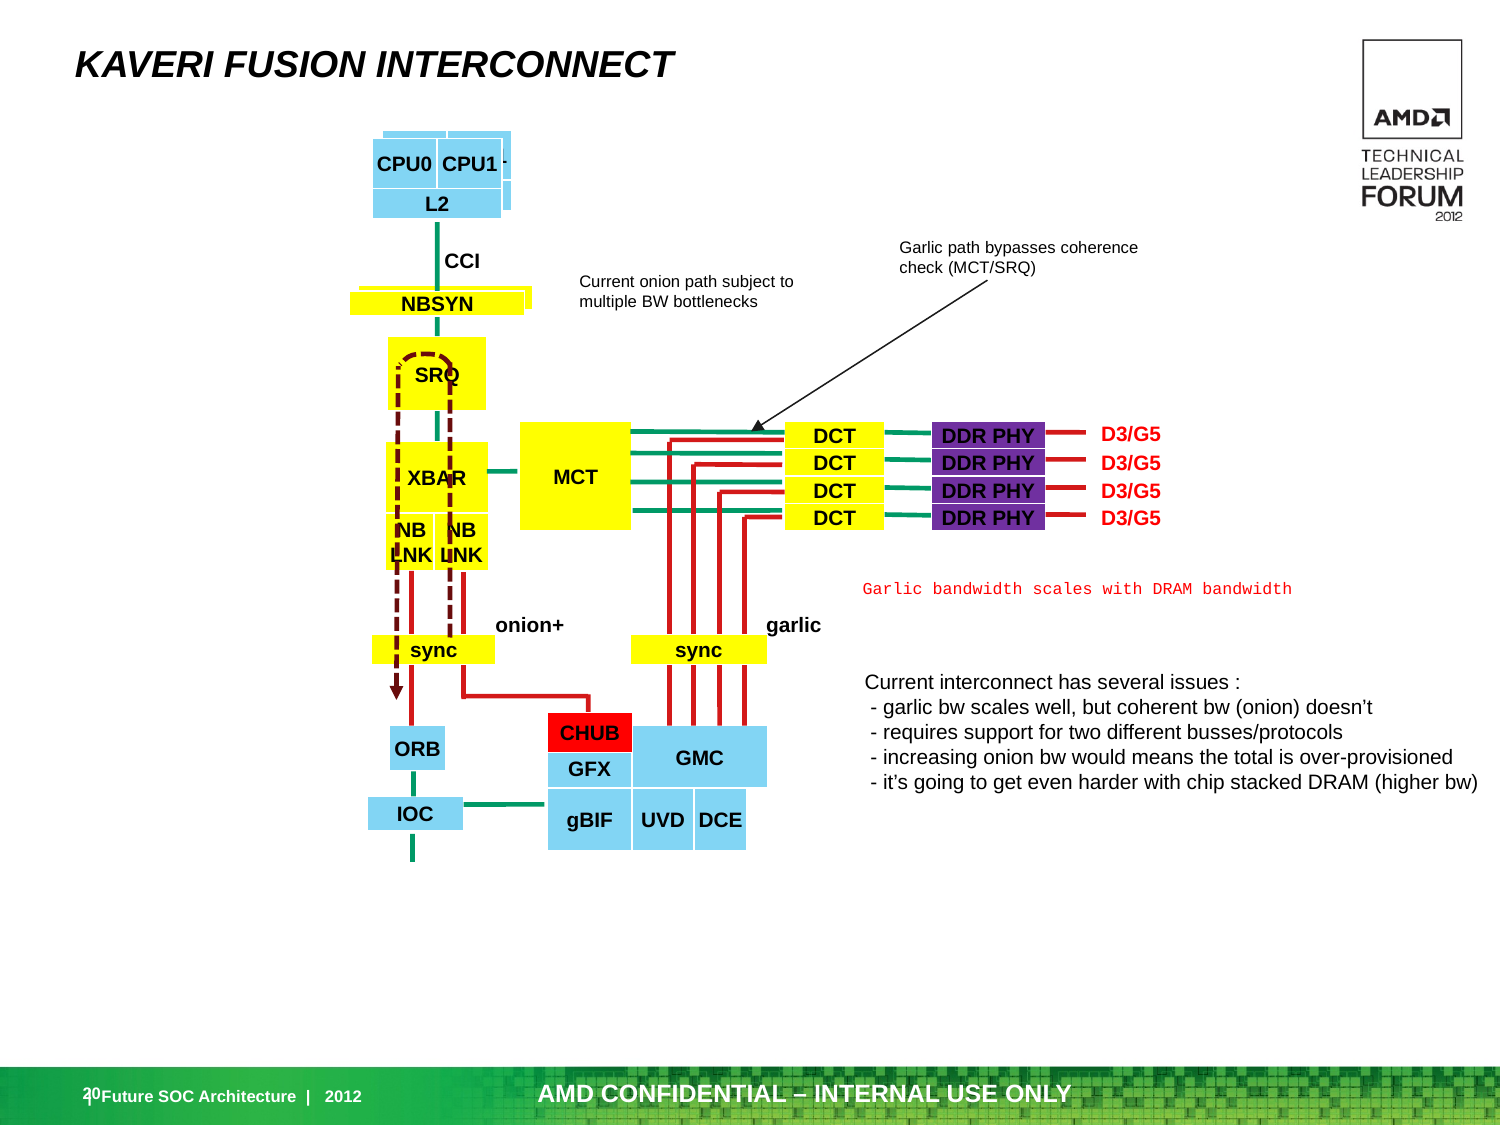

KAVERI fusion interconnect
CPU0
CPU1
L2
CPU0
CPU1
L2
Garlic path bypasses coherence check (MCT/SRQ)
CCI

Current onion path subject to multiple BW bottlenecks

NBSYN
NBSYN

SRQ

D3/G5
MCT
DCT
DDR PHY

Onion bw doesn’t scale with dram

XBAR

D3/G5
DCT
DDR PHY

D3/G5

DCT
DDR PHY

D3/G5
DCT
DDR PHY

NB
LNK
NB
LNK

Garlic bandwidth scales with DRAM bandwidth

onion+
garlic
sync
sync
Current interconnect has several issues :
 - garlic bw scales well, but coherent bw (onion) doesn’t
 - requires support for two different busses/protocols
 - increasing onion bw would means the total is over-provisioned
 - it’s going to get even harder with chip stacked DRAM (higher bw))

CHUB
ORB
GMC
GFX

gBIF
UVD
DCE
IOC